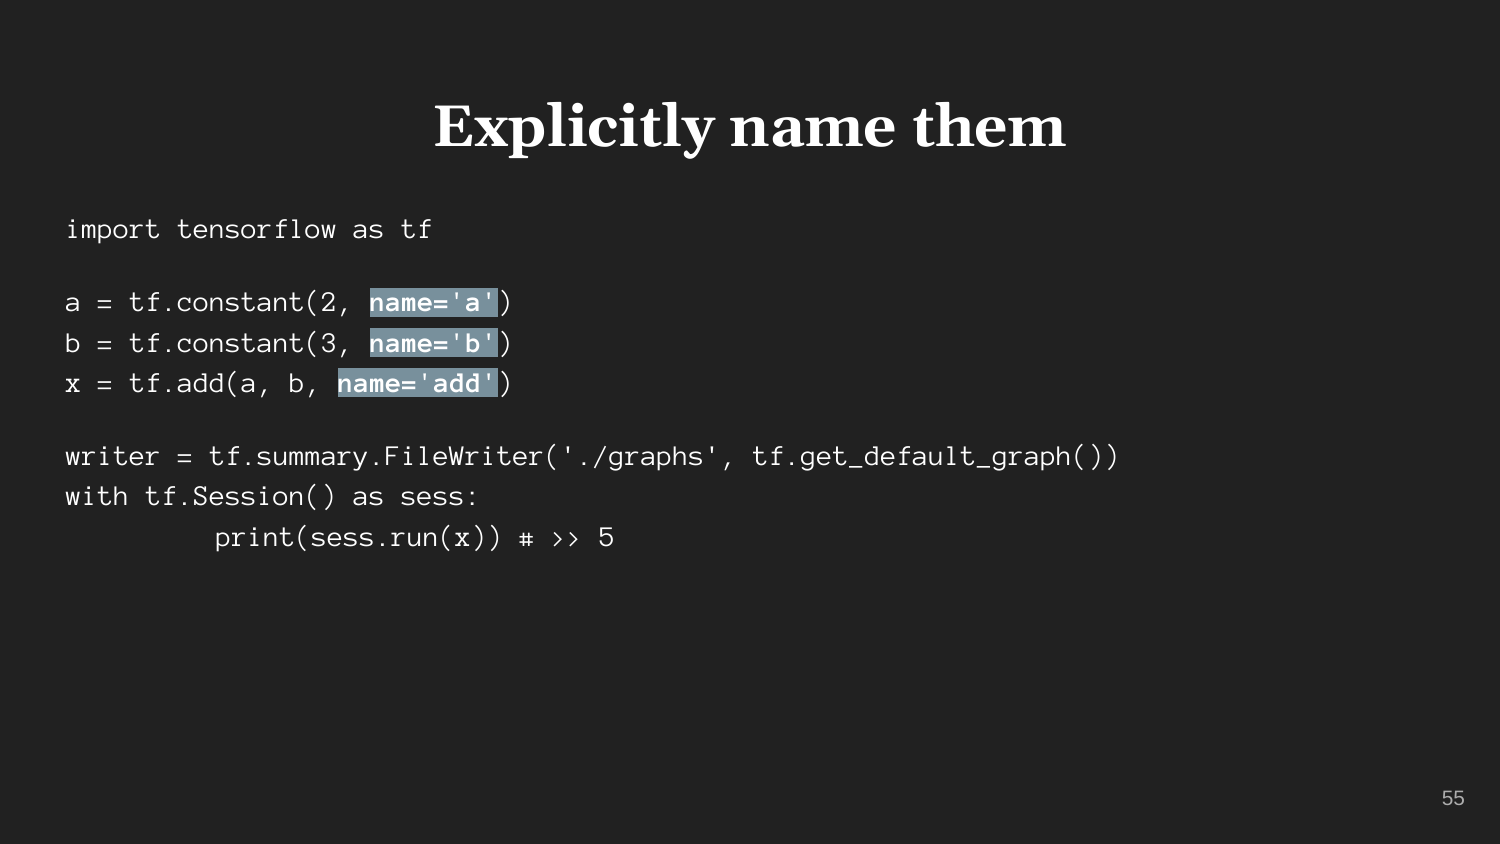

# Explicitly name them
import tensorflow as tf
a = tf.constant(2, name='a')
b = tf.constant(3, name='b')
x = tf.add(a, b, name='add')
writer = tf.summary.FileWriter('./graphs', tf.get_default_graph())
with tf.Session() as sess:
	print(sess.run(x)) # >> 5
55